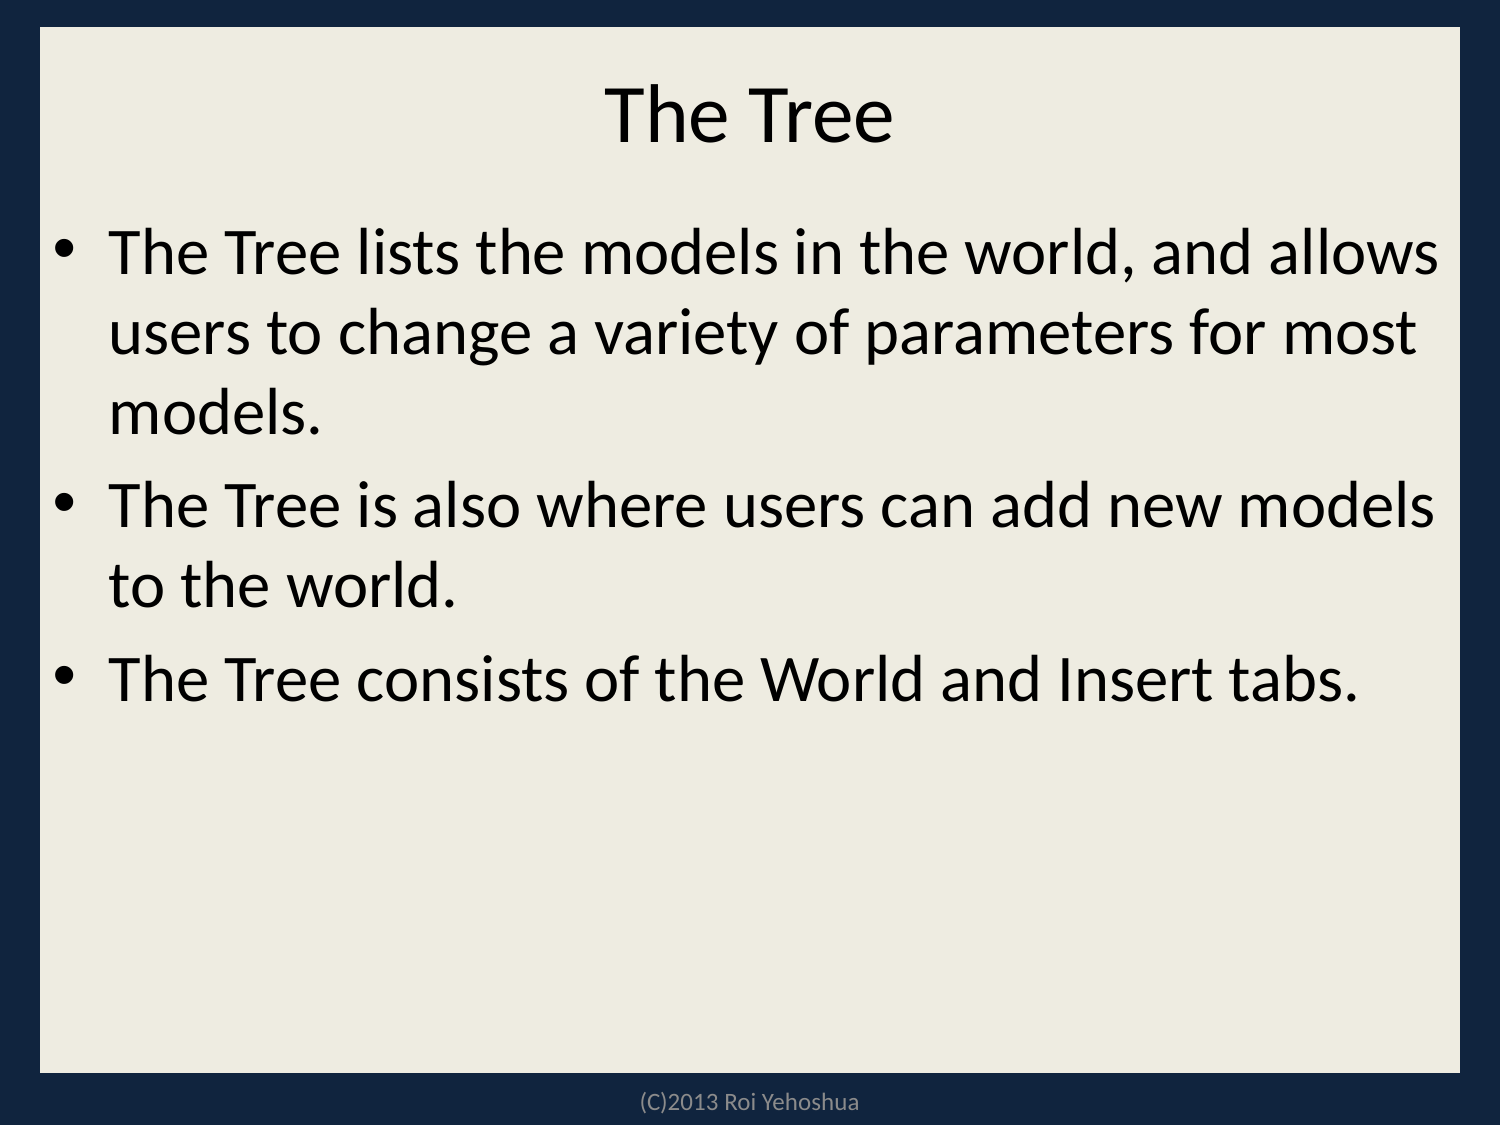

# The Tree
The Tree lists the models in the world, and allows users to change a variety of parameters for most models.
The Tree is also where users can add new models to the world.
The Tree consists of the World and Insert tabs.

(C)2013 Roi Yehoshua